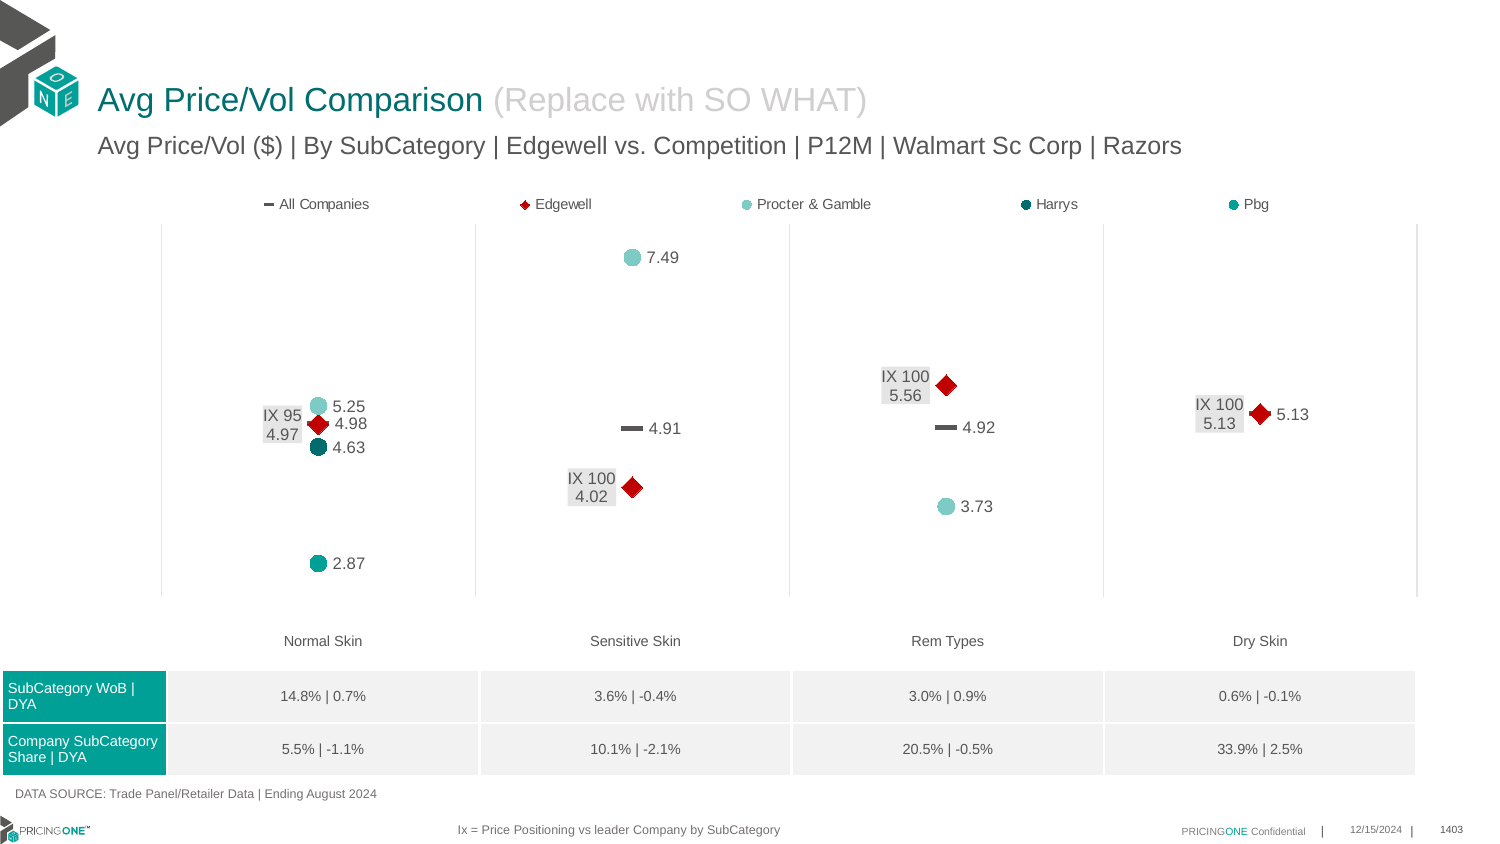

# Avg Price/Vol Comparison (Replace with SO WHAT)
Avg Price/Vol ($) | By SubCategory | Edgewell vs. Competition | P12M | Walmart Sc Corp | Razors

### Chart

| Category | All Companies | Edgewell | Procter & Gamble | Harrys | Pbg |
|---|---|---|---|---|---|
| IX 95 | 4.98 | 4.97 | 5.25 | 4.63 | 2.87 |
| IX 100 | 4.91 | 4.02 | 7.49 | None | None |
| IX 100 | 4.92 | 5.56 | 3.73 | None | None |
| IX 100 | 5.13 | 5.13 | None | None | None |
|  | Normal Skin | Sensitive Skin | Rem Types | Dry Skin |
| --- | --- | --- | --- | --- |
| SubCategory WoB | DYA | 14.8% | 0.7% | 3.6% | -0.4% | 3.0% | 0.9% | 0.6% | -0.1% |
| Company SubCategory Share | DYA | 5.5% | -1.1% | 10.1% | -2.1% | 20.5% | -0.5% | 33.9% | 2.5% |
DATA SOURCE: Trade Panel/Retailer Data | Ending August 2024
Ix = Price Positioning vs leader Company by SubCategory
12/15/2024
1403